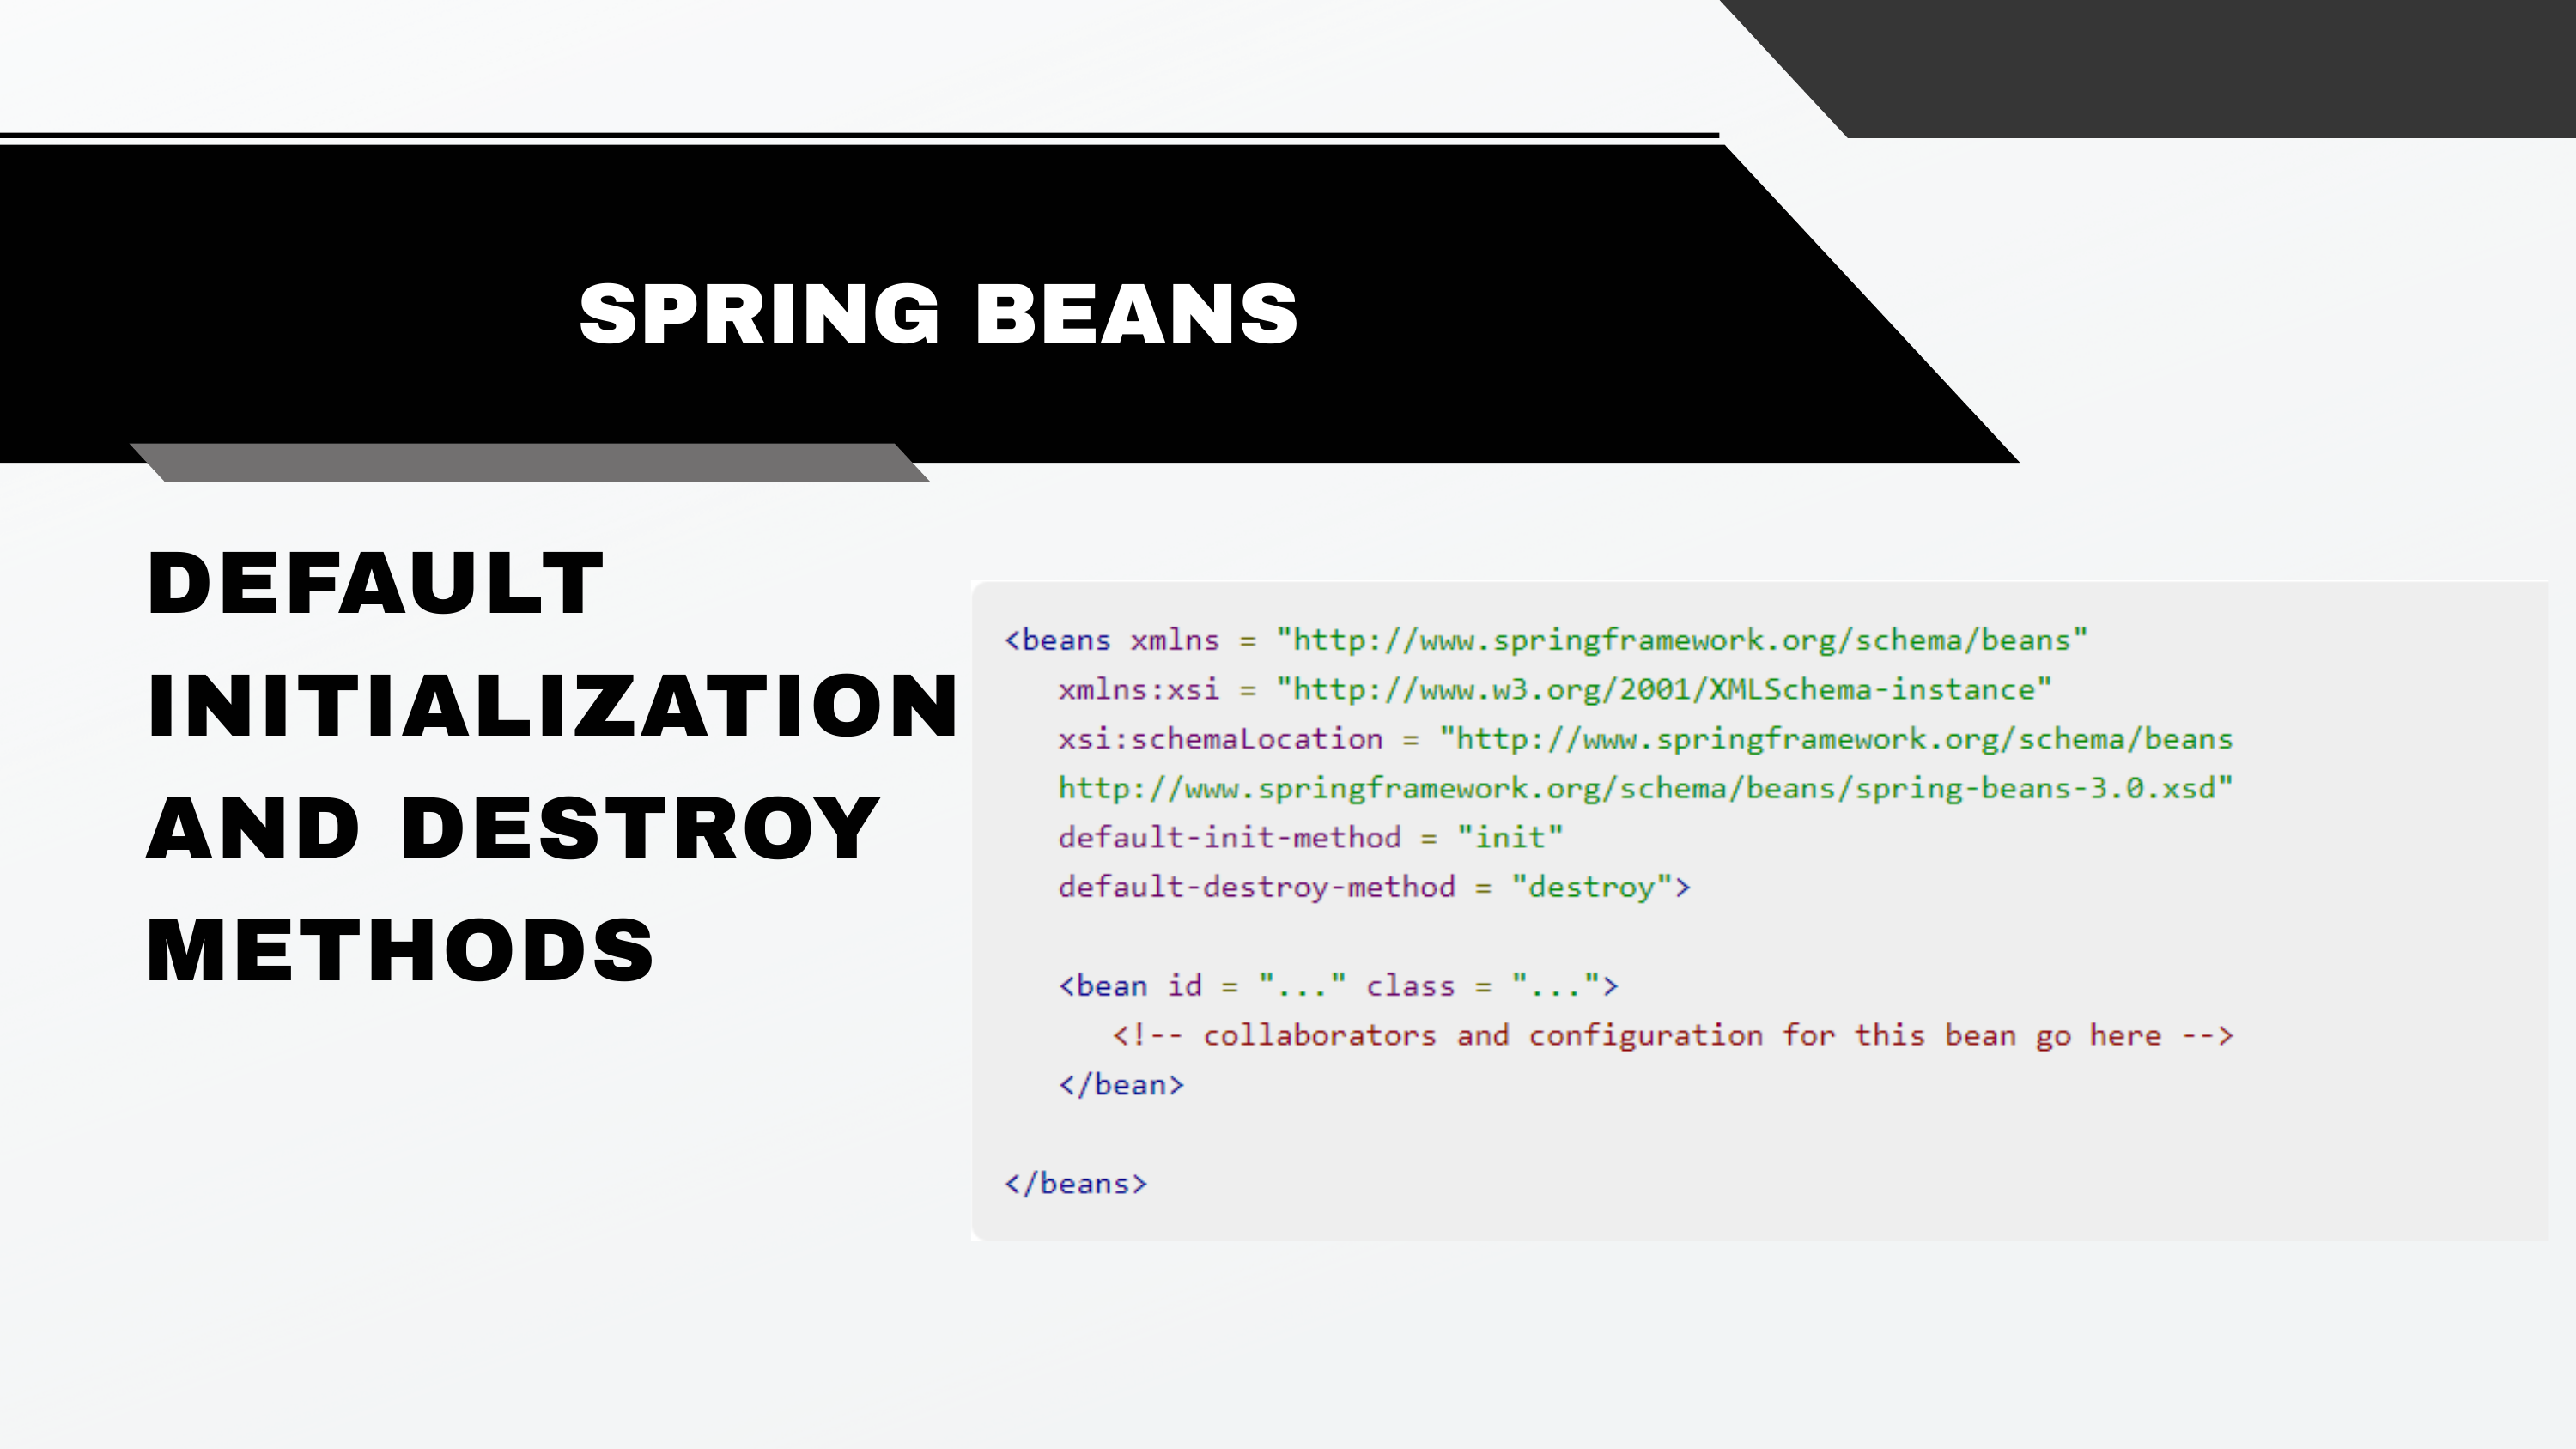

SPRING BEANS

DEFAULT INITIALIZATION AND DESTROY METHODS